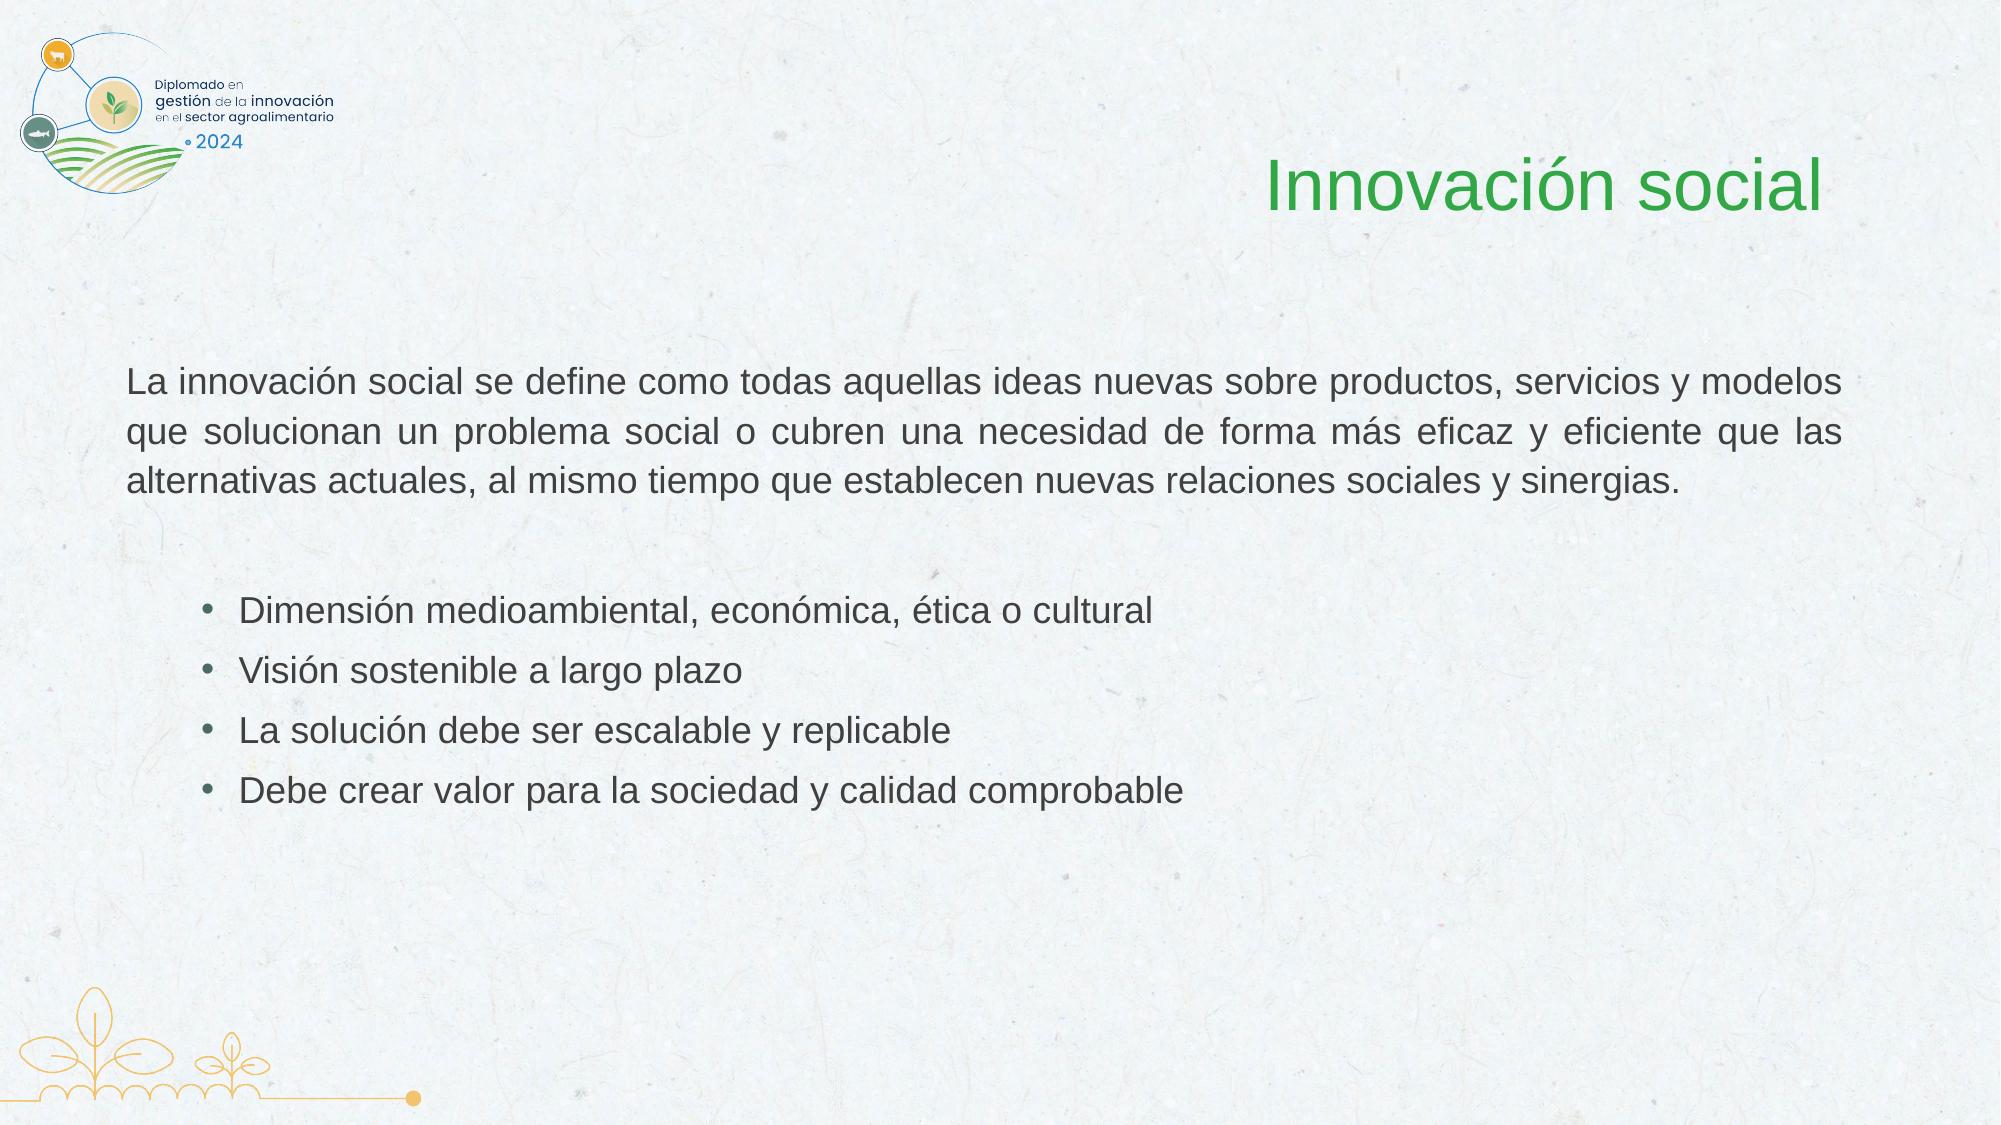

# Innovación social
La innovación social se define como todas aquellas ideas nuevas sobre productos, servicios y modelos que solucionan un problema social o cubren una necesidad de forma más eficaz y eficiente que las alternativas actuales, al mismo tiempo que establecen nuevas relaciones sociales y sinergias.

Dimensión medioambiental, económica, ética o cultural
Visión sostenible a largo plazo
La solución debe ser escalable y replicable
Debe crear valor para la sociedad y calidad comprobable